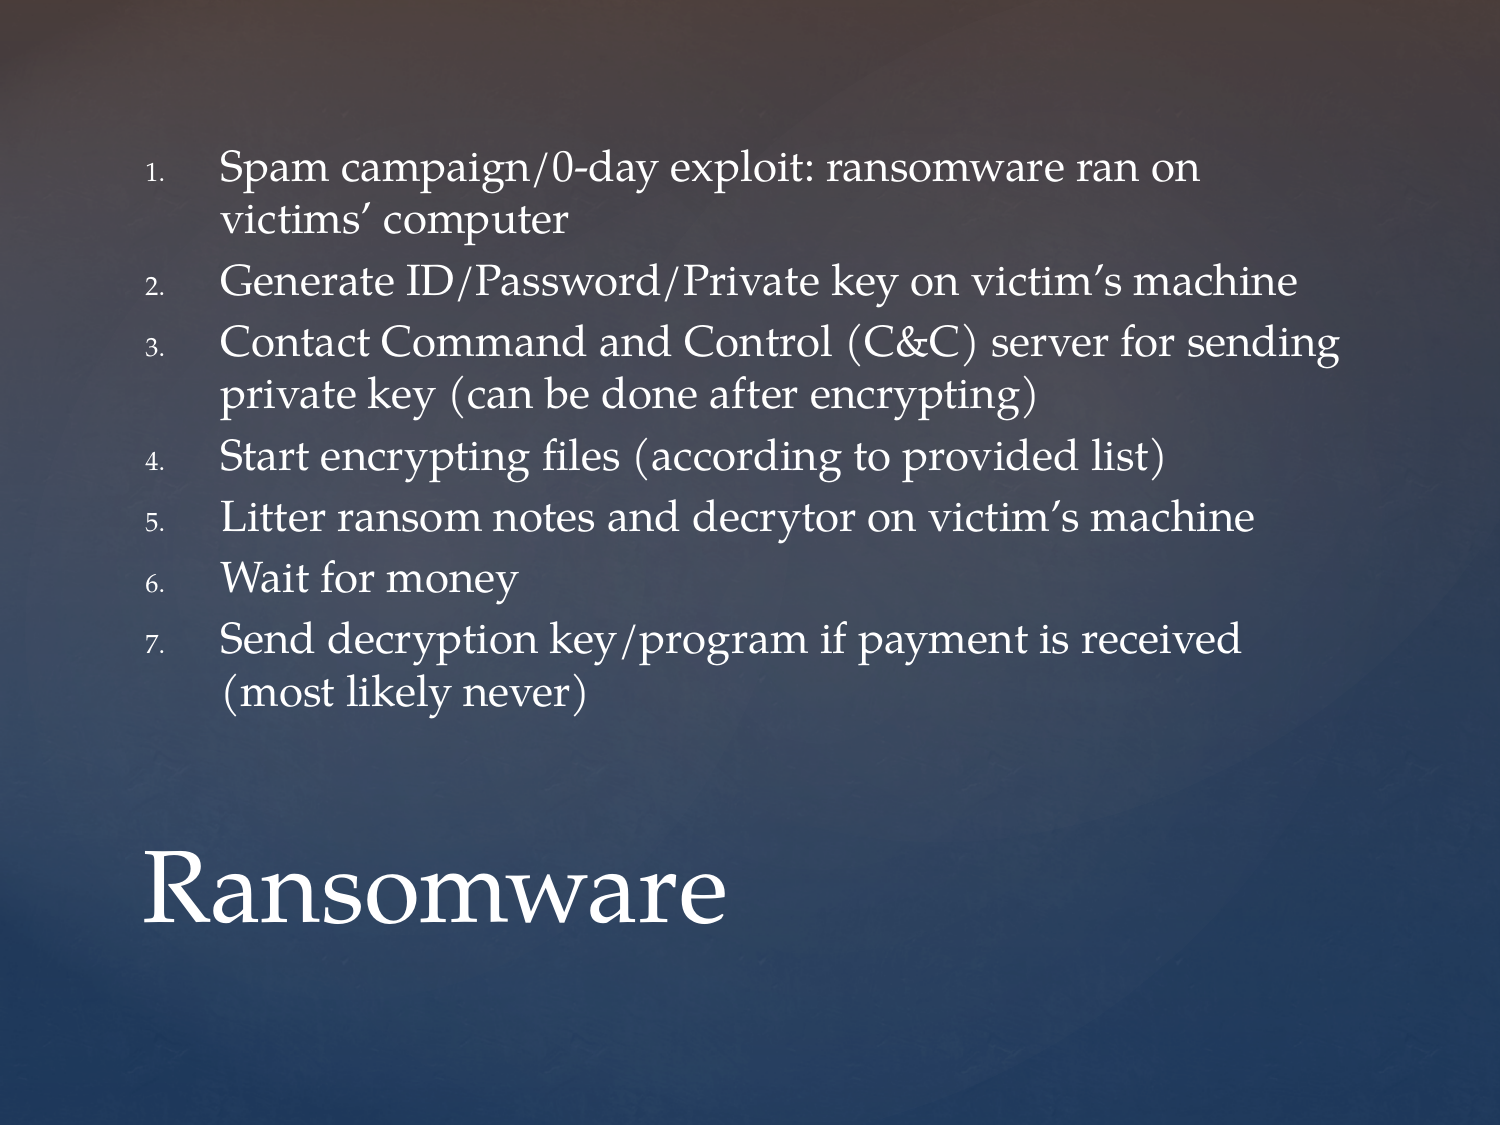

Spam campaign/0-day exploit: ransomware ran on victims’ computer
Generate ID/Password/Private key on victim’s machine
Contact Command and Control (C&C) server for sending private key (can be done after encrypting)
Start encrypting files (according to provided list)
Litter ransom notes and decrytor on victim’s machine
Wait for money
Send decryption key/program if payment is received (most likely never)
# Ransomware